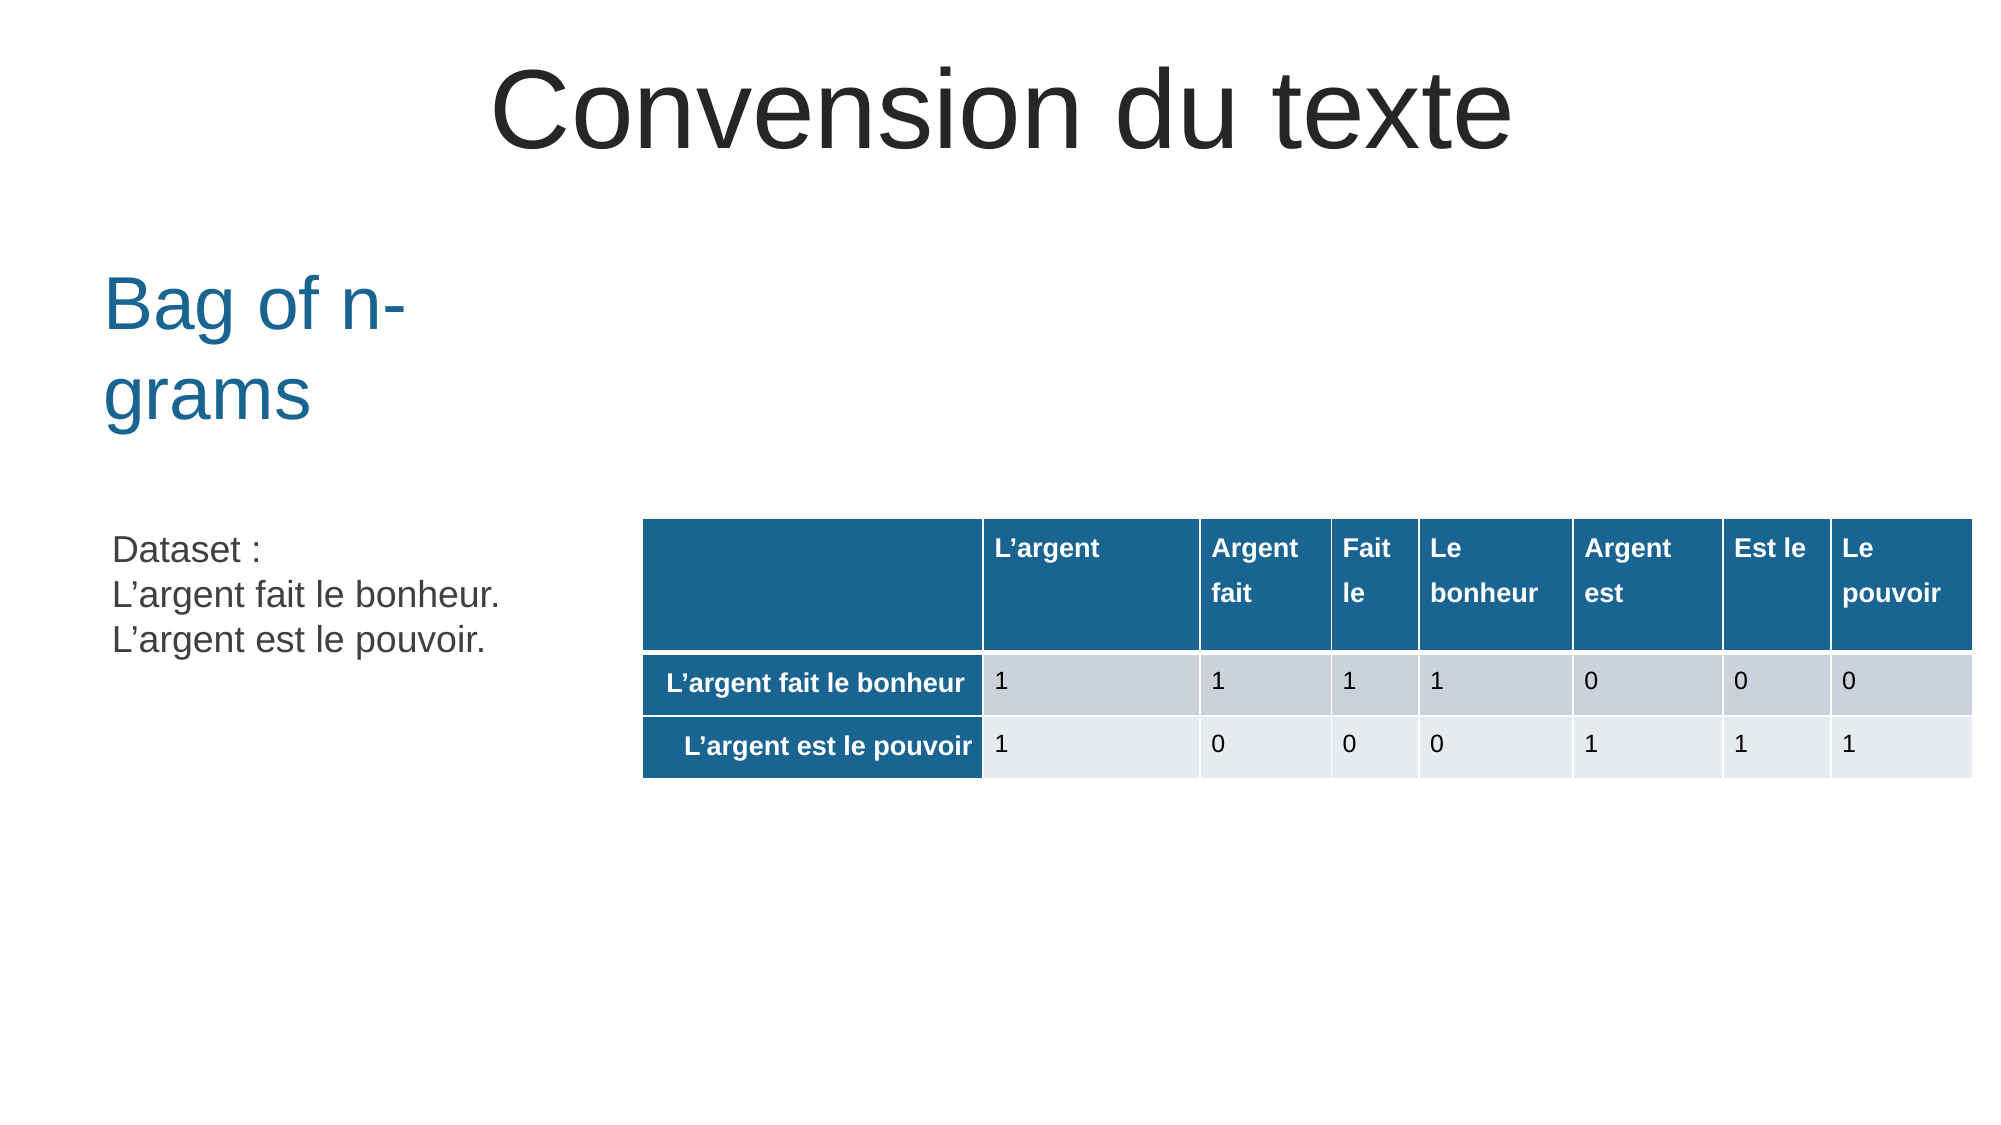

Convension du texte
Bag of n-grams
Dataset :
L’argent fait le bonheur. L’argent est le pouvoir.
|  | L’argent | Argent fait | Fait le | Le bonheur | Argent est | Est le | Le pouvoir |
| --- | --- | --- | --- | --- | --- | --- | --- |
| L’argent fait le bonheur | 1 | 1 | 1 | 1 | 0 | 0 | 0 |
| L’argent est le pouvoir | 1 | 0 | 0 | 0 | 1 | 1 | 1 |